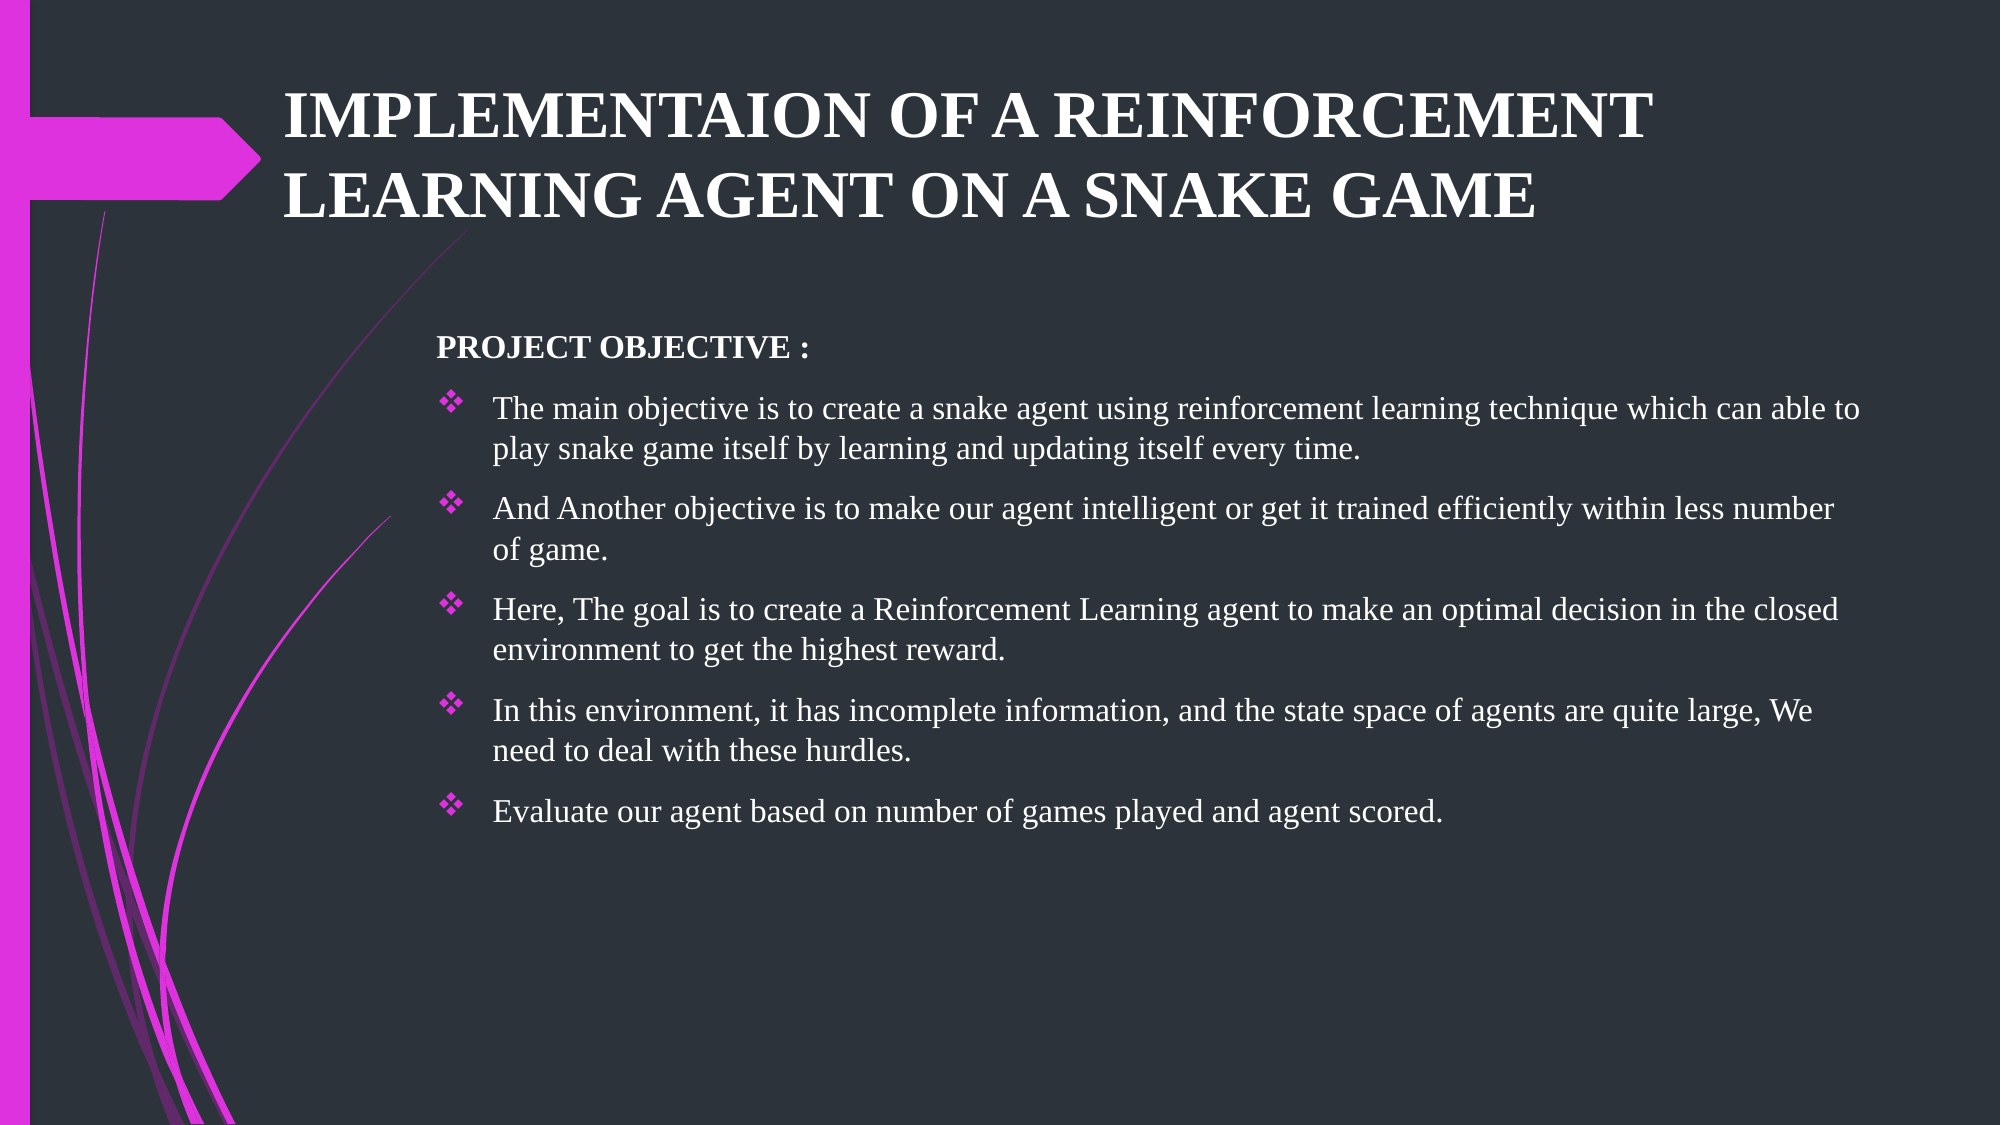

# IMPLEMENTAION OF A REINFORCEMENT LEARNING AGENT ON A SNAKE GAME
PROJECT OBJECTIVE :
The main objective is to create a snake agent using reinforcement learning technique which can able to play snake game itself by learning and updating itself every time.
And Another objective is to make our agent intelligent or get it trained efficiently within less number of game.
Here, The goal is to create a Reinforcement Learning agent to make an optimal decision in the closed environment to get the highest reward.
In this environment, it has incomplete information, and the state space of agents are quite large, We need to deal with these hurdles.
Evaluate our agent based on number of games played and agent scored.